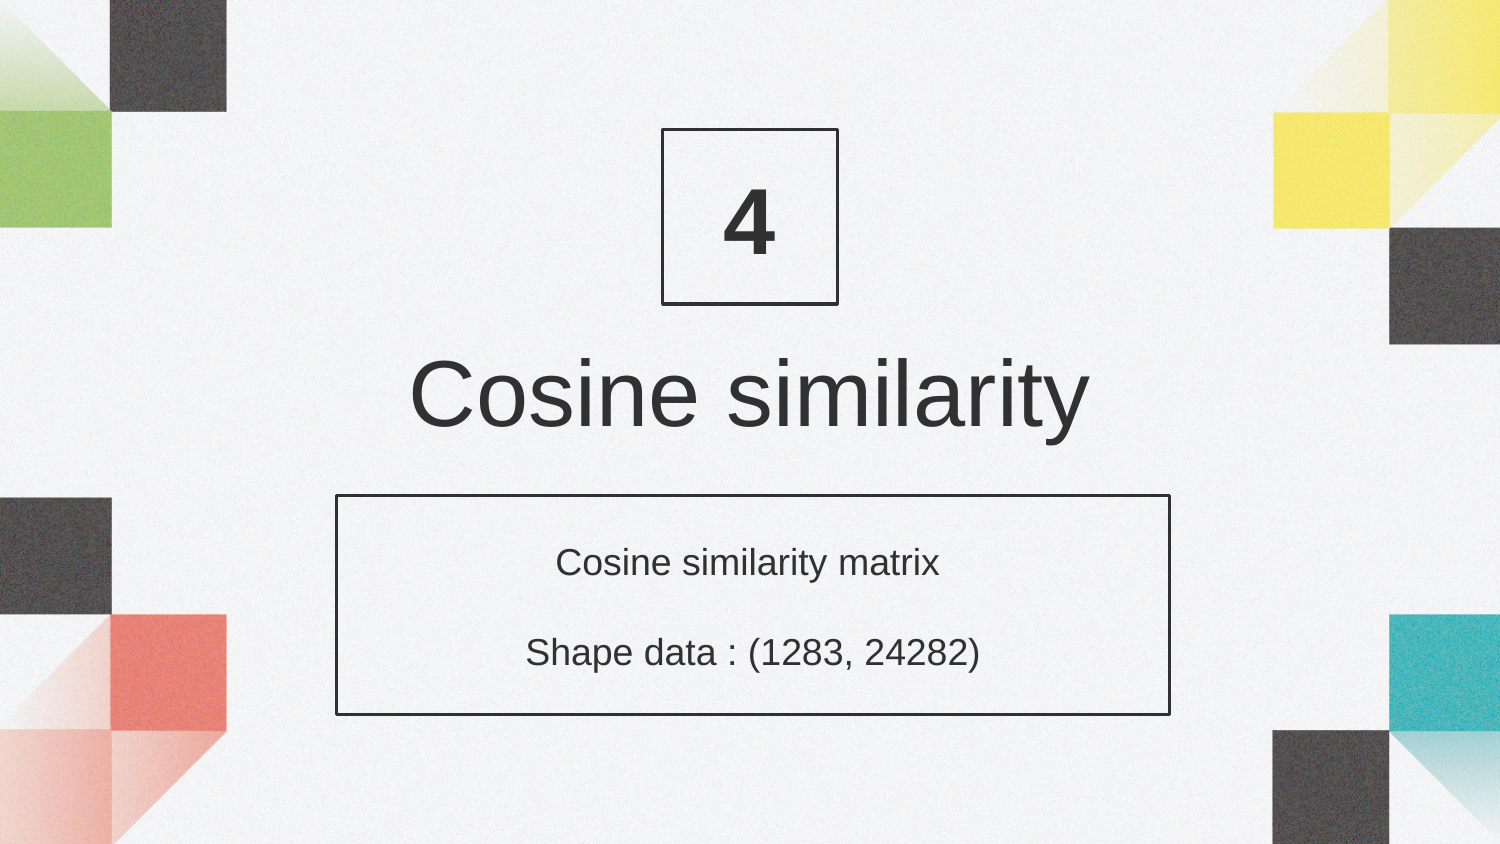

4
# Cosine similarity
Cosine similarity matrix

Shape data : (1283, 24282)